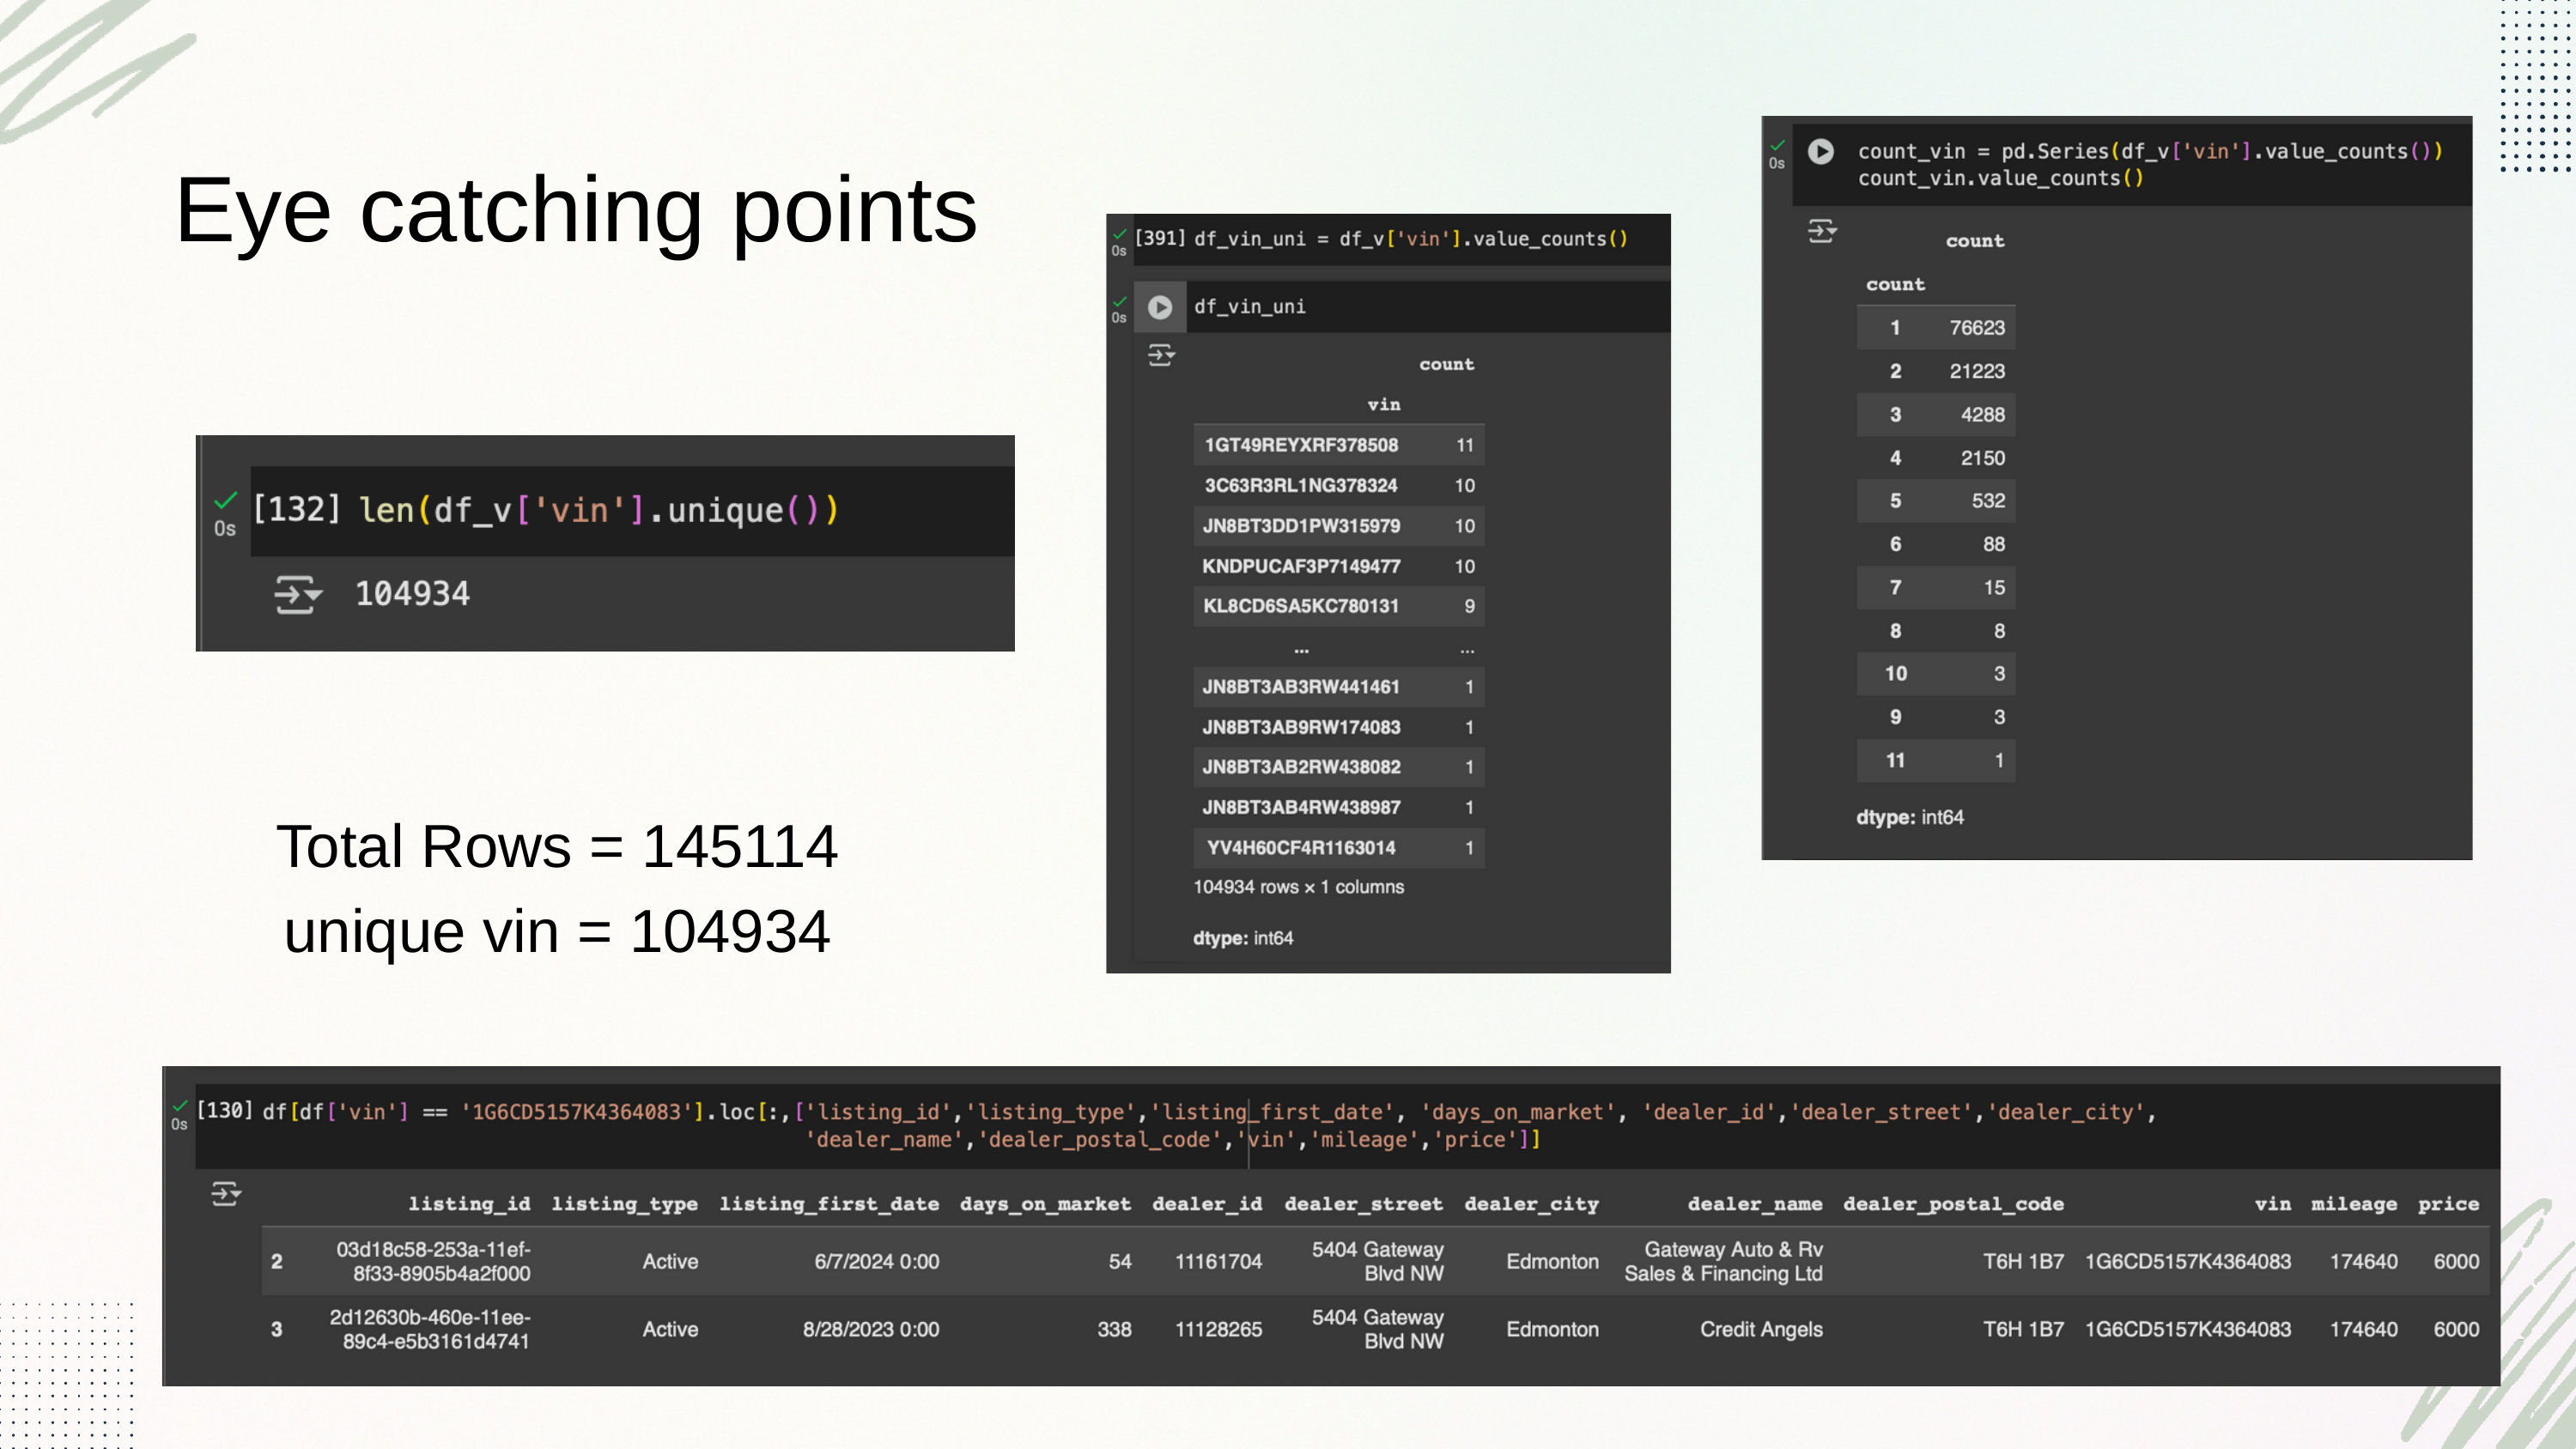

Eye catching points

Total Rows = 145114
unique vin = 104934